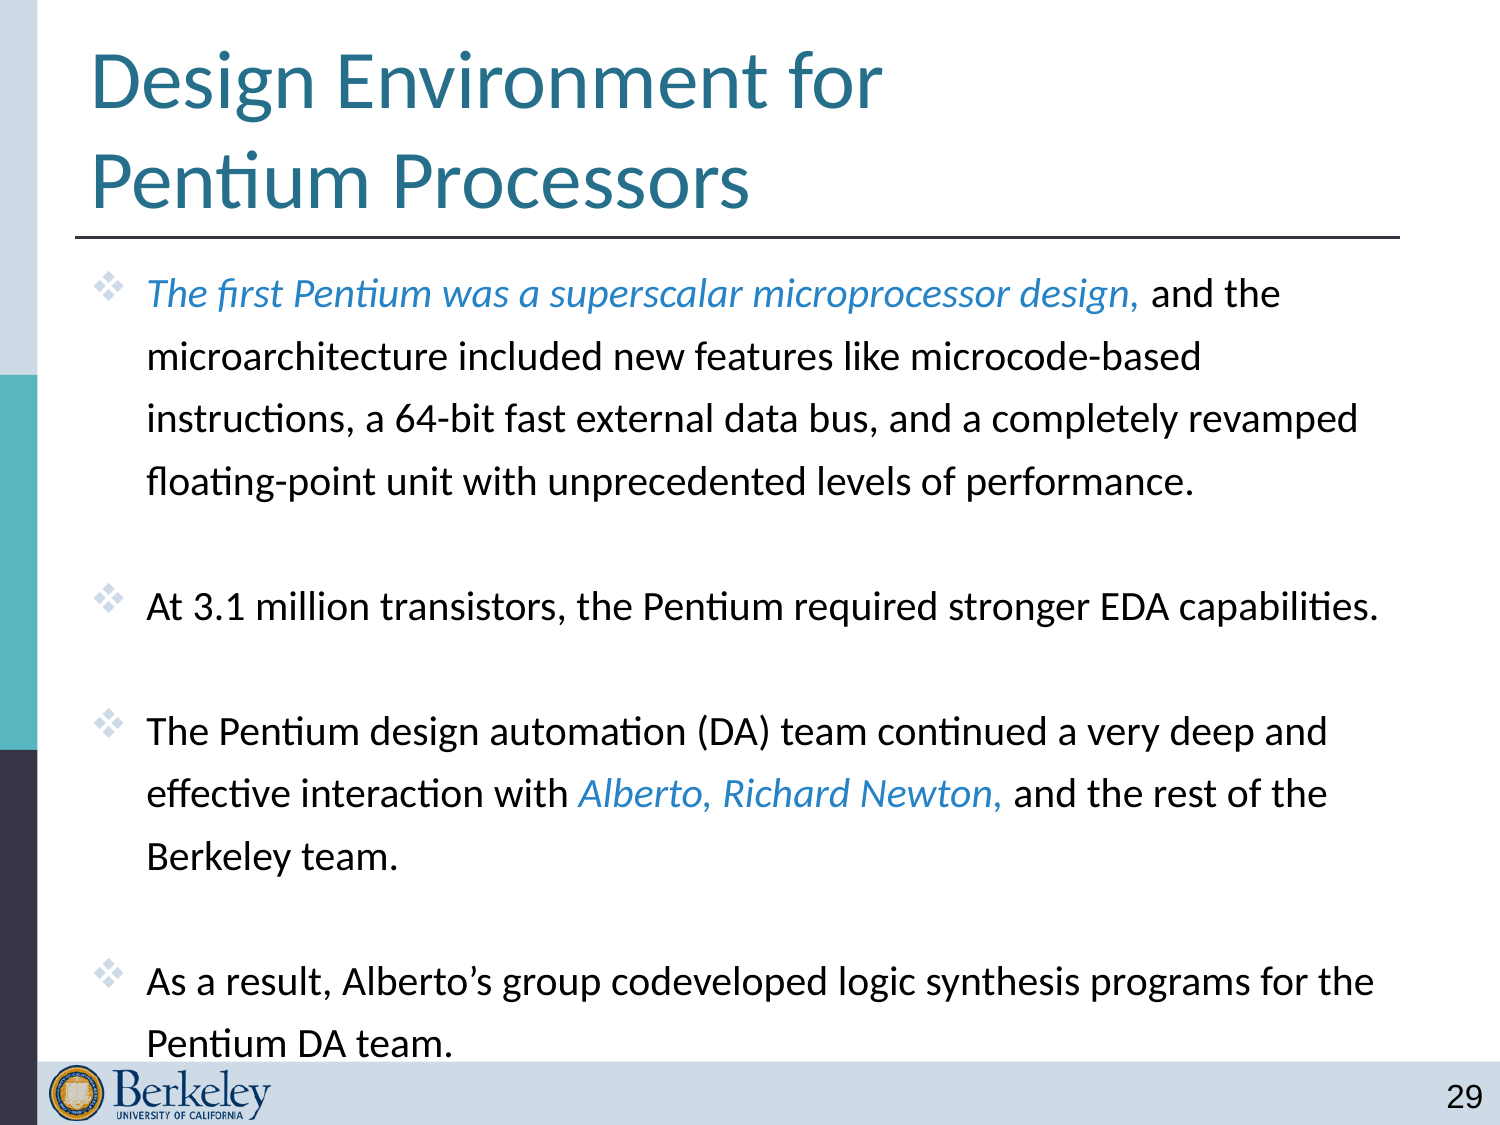

# Design Environment for Pentium Processors
The first Pentium was a superscalar microprocessor design, and the microarchitecture included new features like microcode-based instructions, a 64-bit fast external data bus, and a completely revamped floating-point unit with unprecedented levels of performance.

At 3.1 million transistors, the Pentium required stronger EDA capabilities.

The Pentium design automation (DA) team continued a very deep and effective interaction with Alberto, Richard Newton, and the rest of the Berkeley team.

As a result, Alberto’s group codeveloped logic synthesis programs for the Pentium DA team.

29